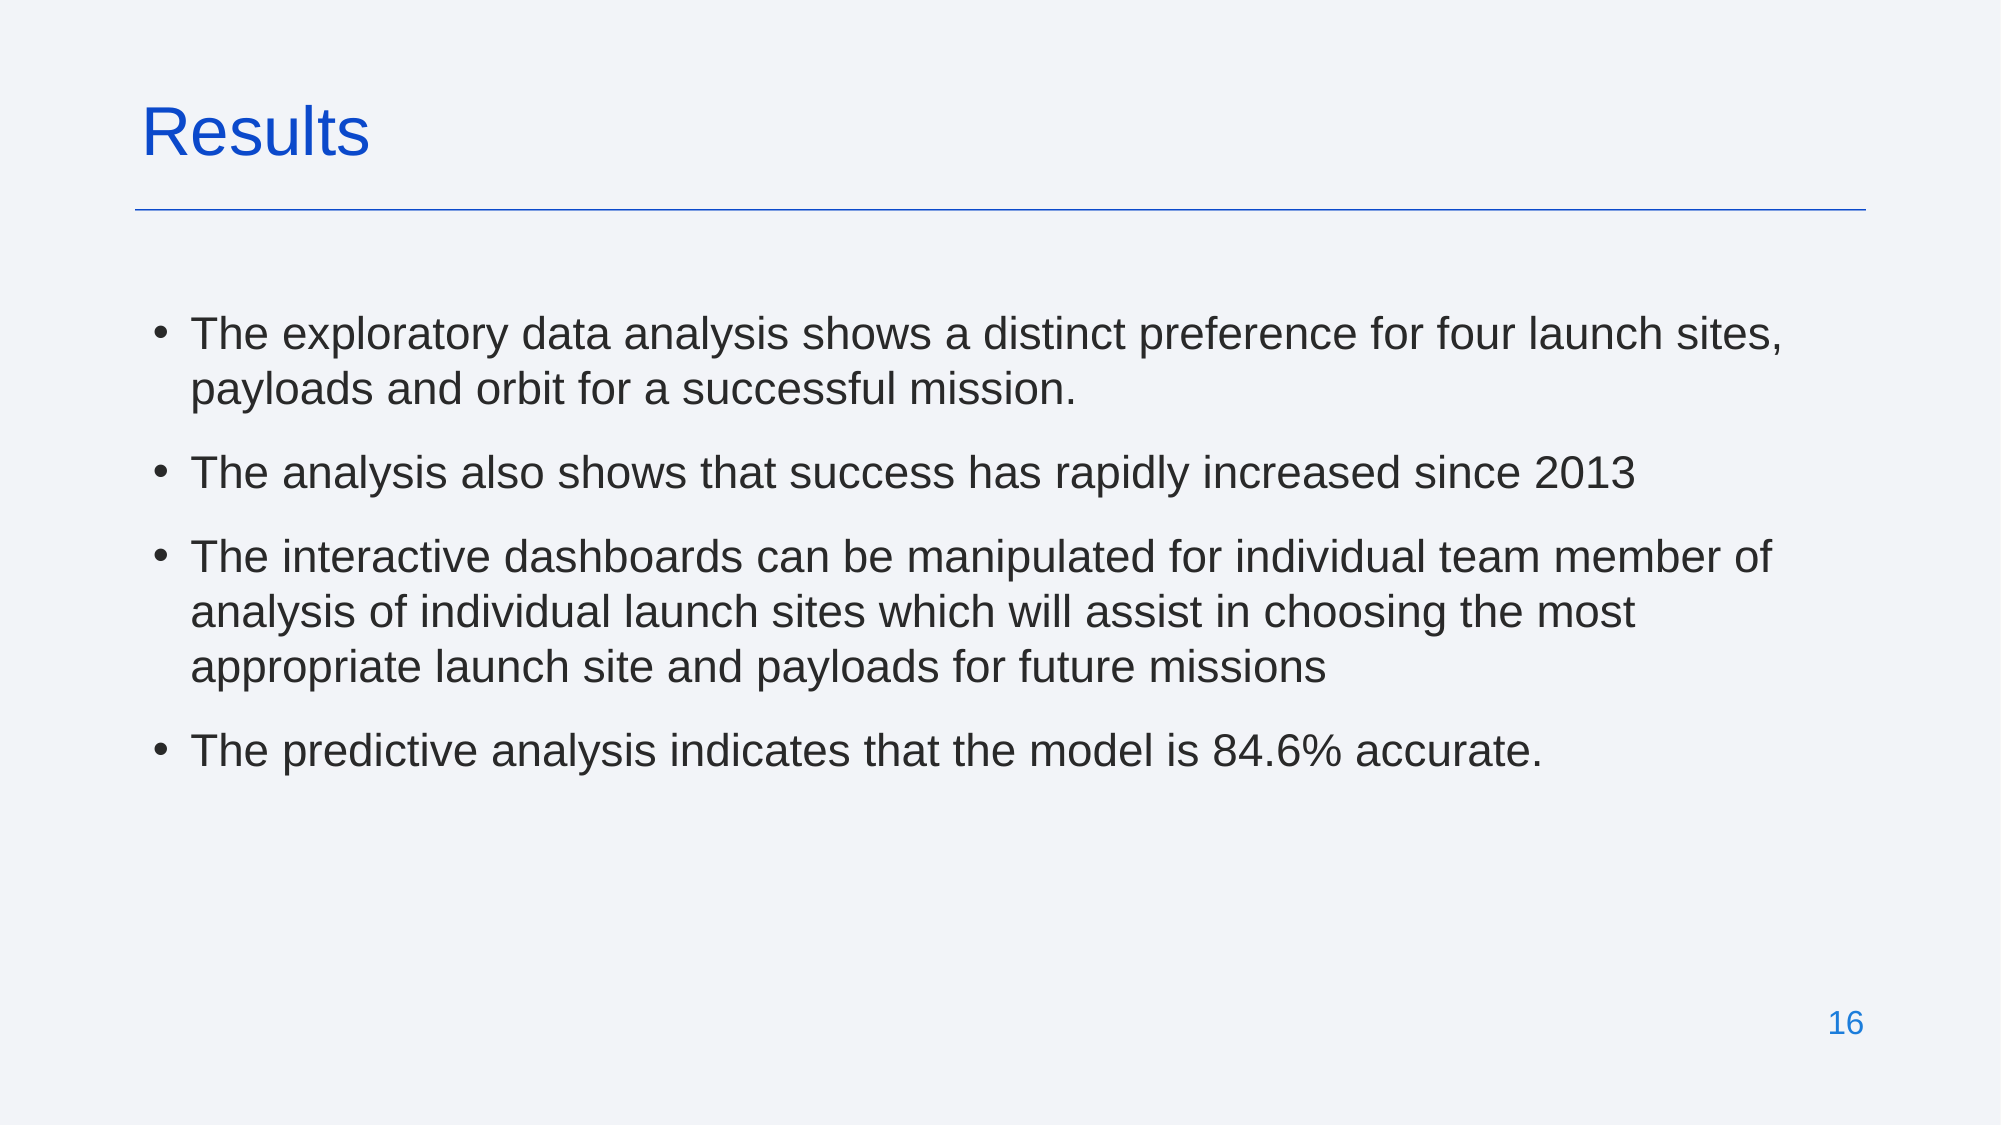

Results
The exploratory data analysis shows a distinct preference for four launch sites, payloads and orbit for a successful mission.
The analysis also shows that success has rapidly increased since 2013
The interactive dashboards can be manipulated for individual team member of analysis of individual launch sites which will assist in choosing the most appropriate launch site and payloads for future missions
The predictive analysis indicates that the model is 84.6% accurate.

16